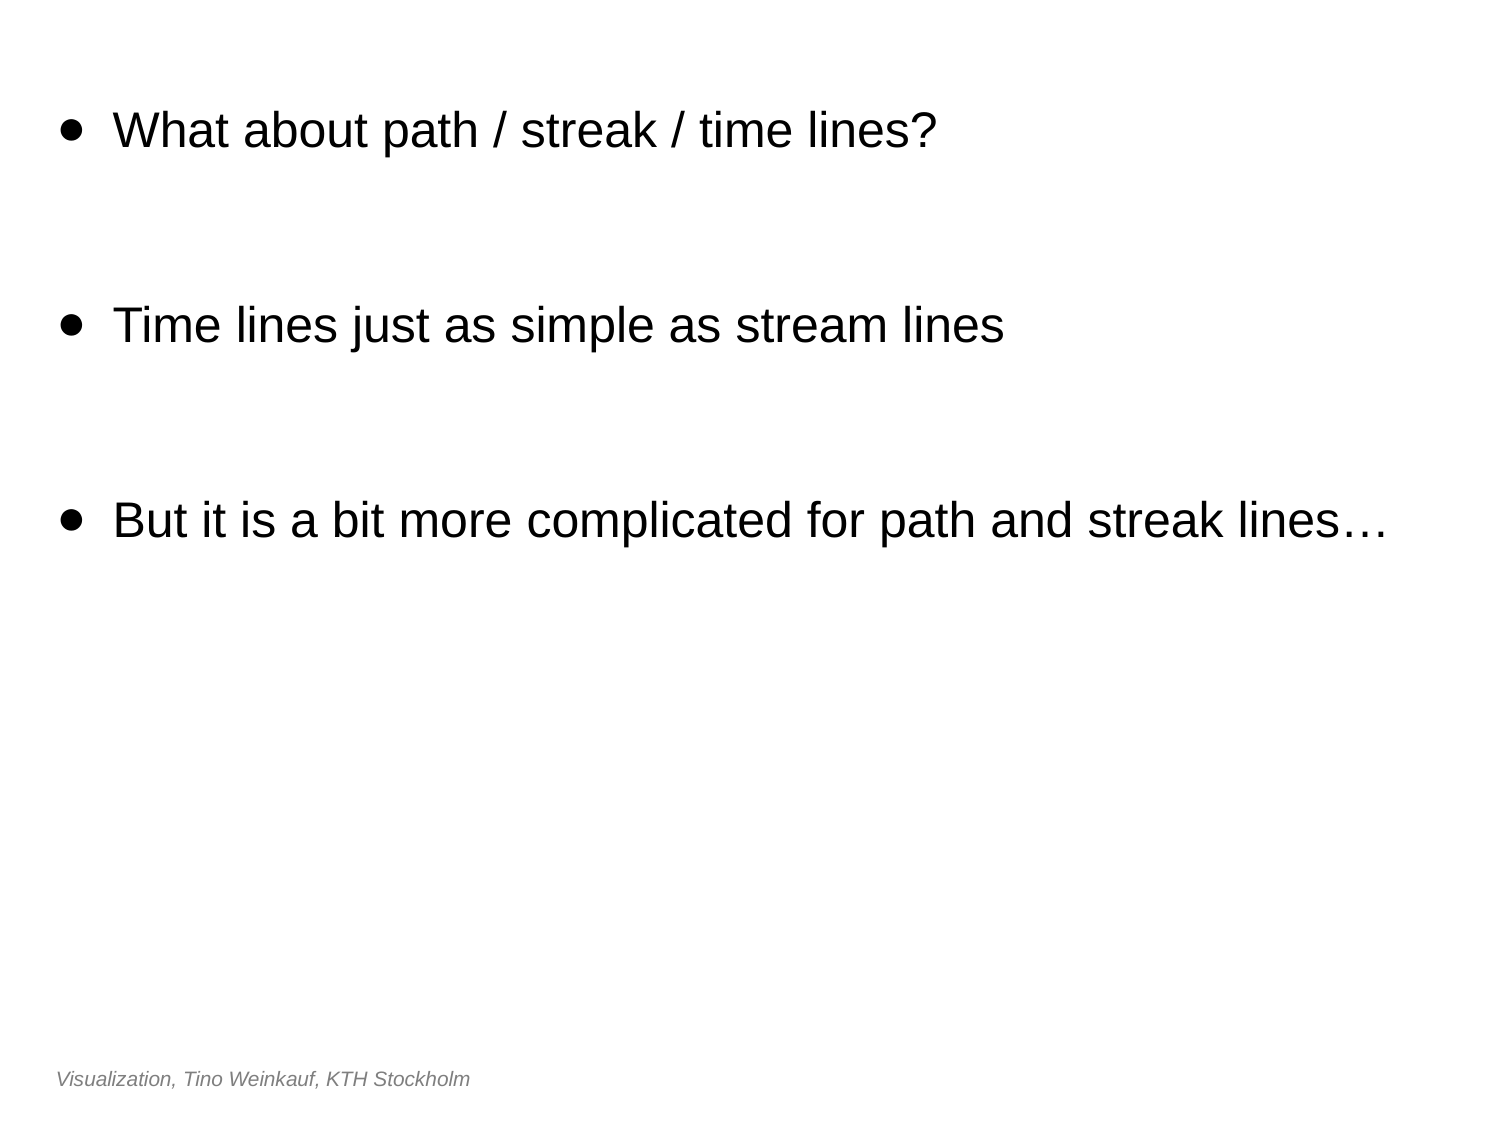

#
What about path / streak / time lines?

Time lines just as simple as stream lines

But it is a bit more complicated for path and streak lines…